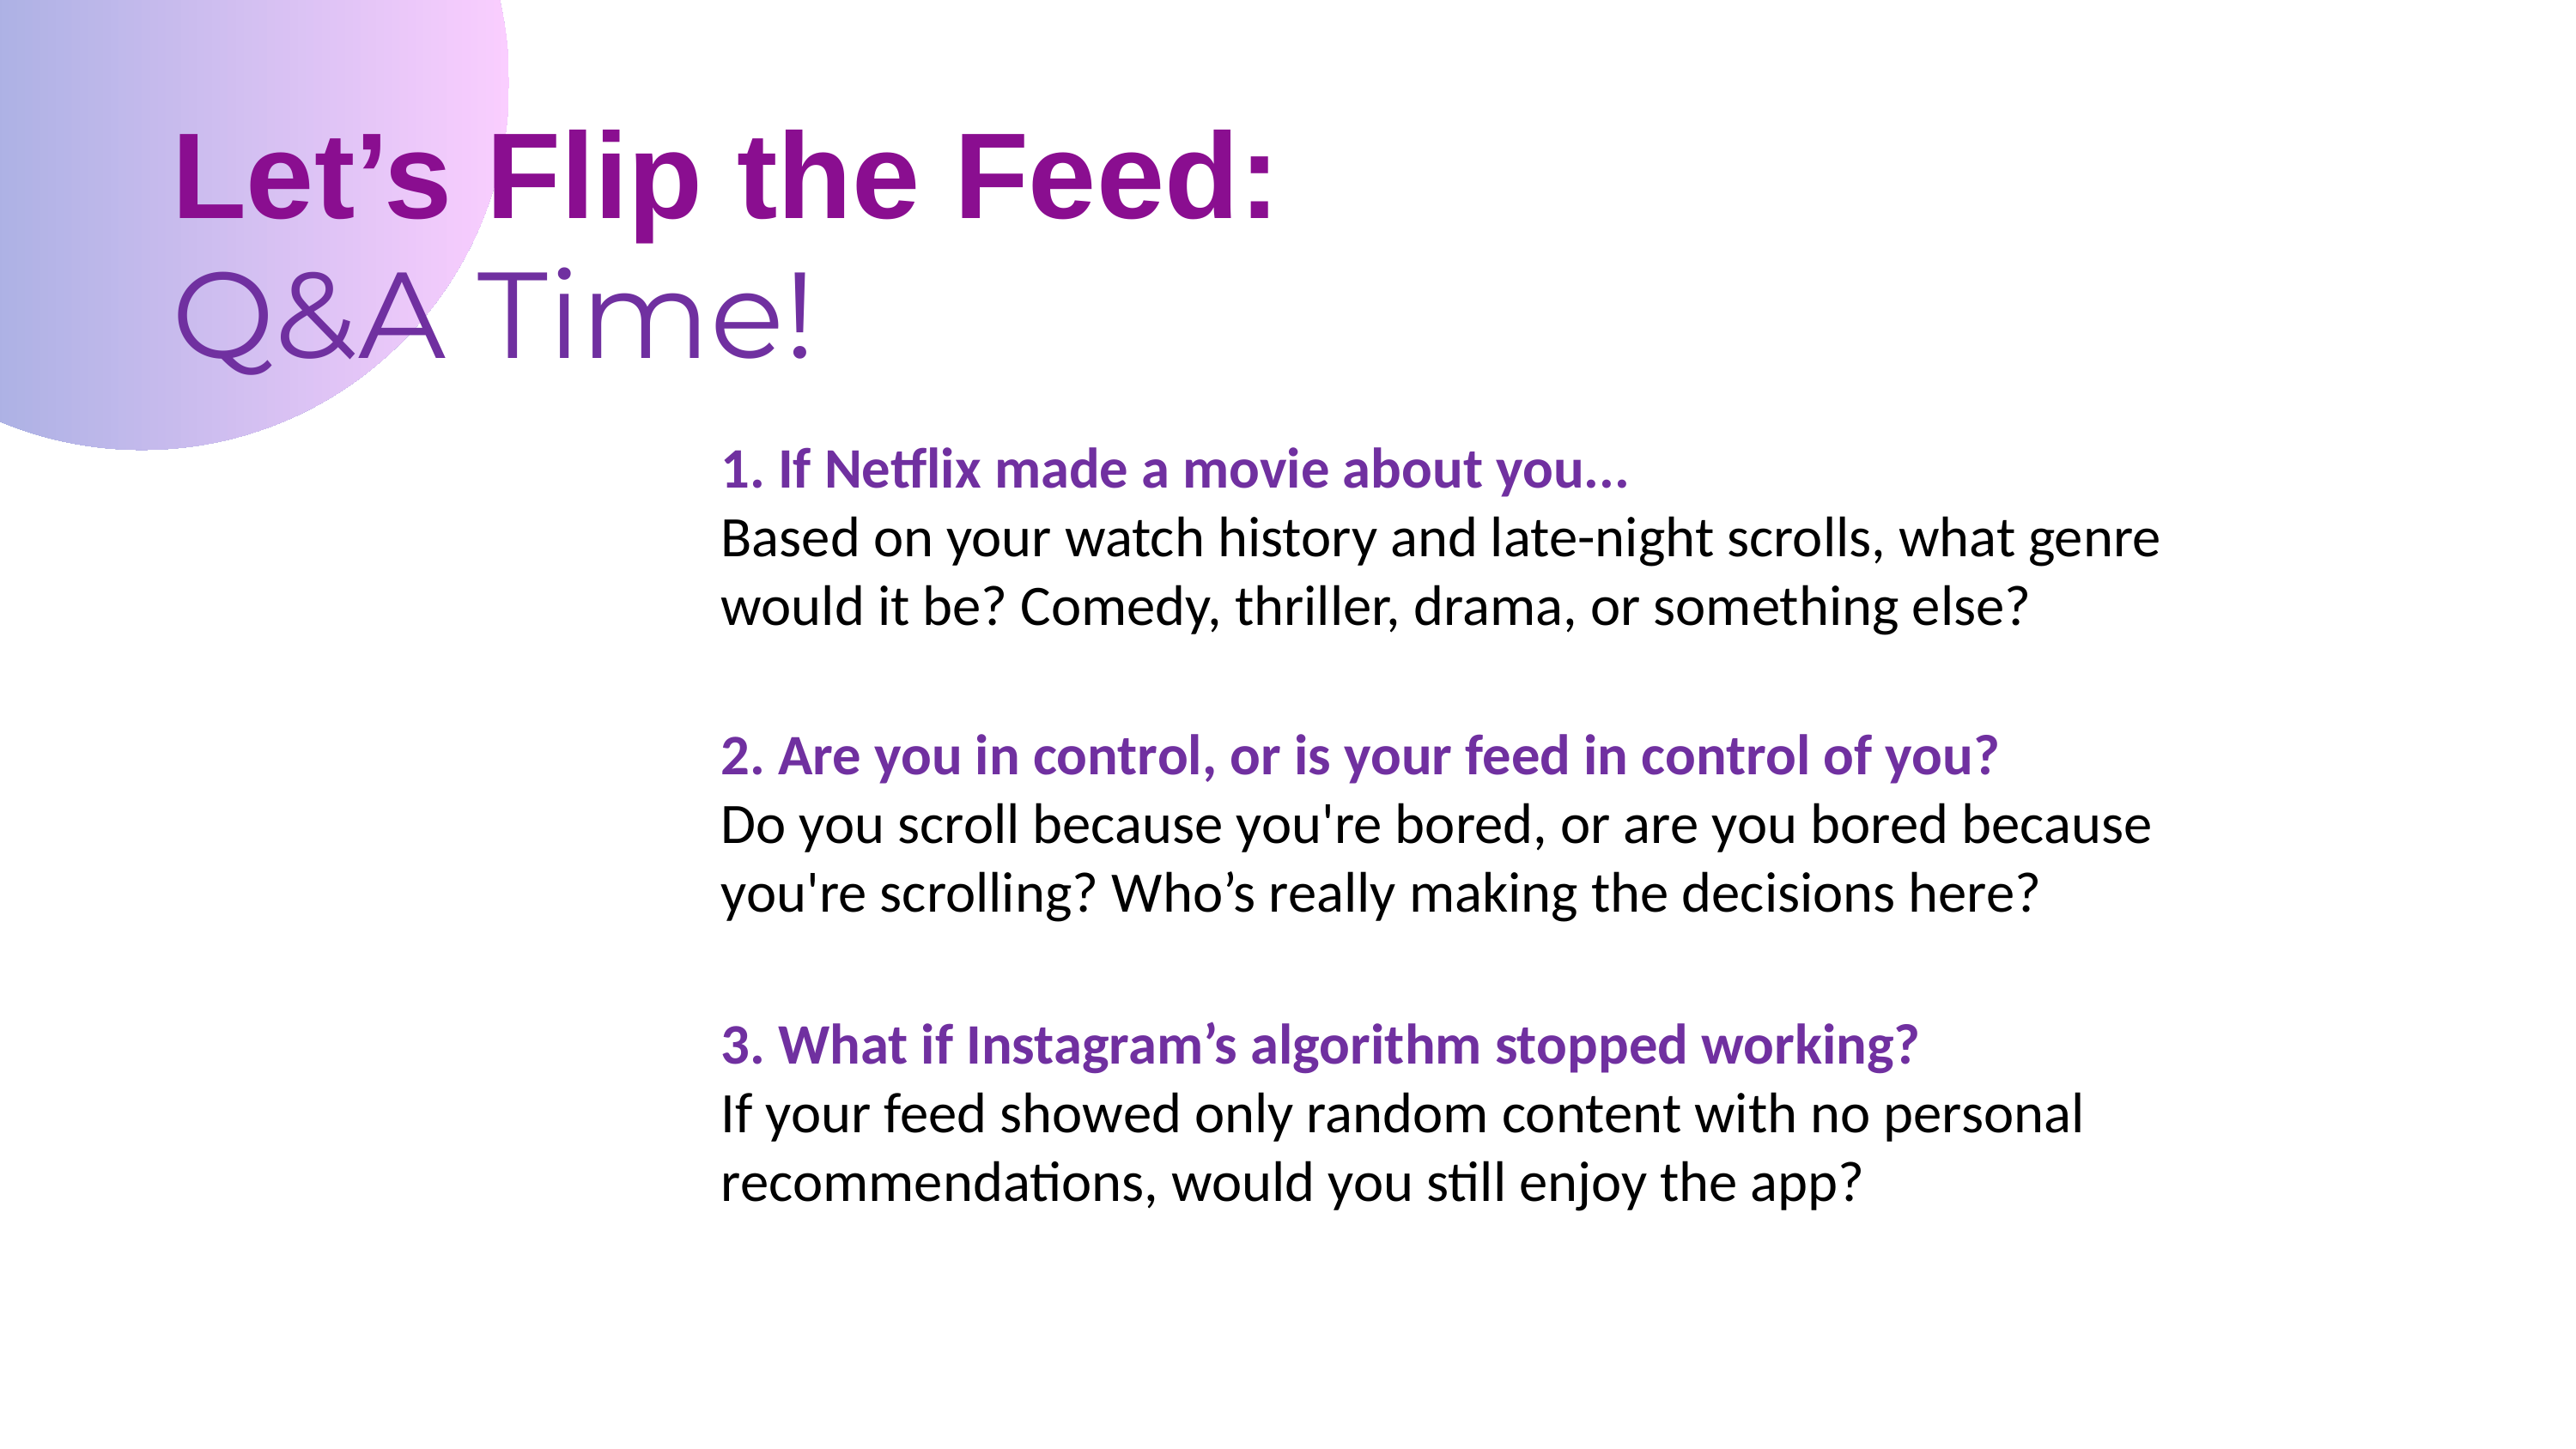

Let’s Flip the Feed:
Q&A Time!
1. If Netflix made a movie about you...
Based on your watch history and late-night scrolls, what genre would it be? Comedy, thriller, drama, or something else?
2. Are you in control, or is your feed in control of you?
Do you scroll because you're bored, or are you bored because you're scrolling? Who’s really making the decisions here?
3. What if Instagram’s algorithm stopped working?
If your feed showed only random content with no personal recommendations, would you still enjoy the app?